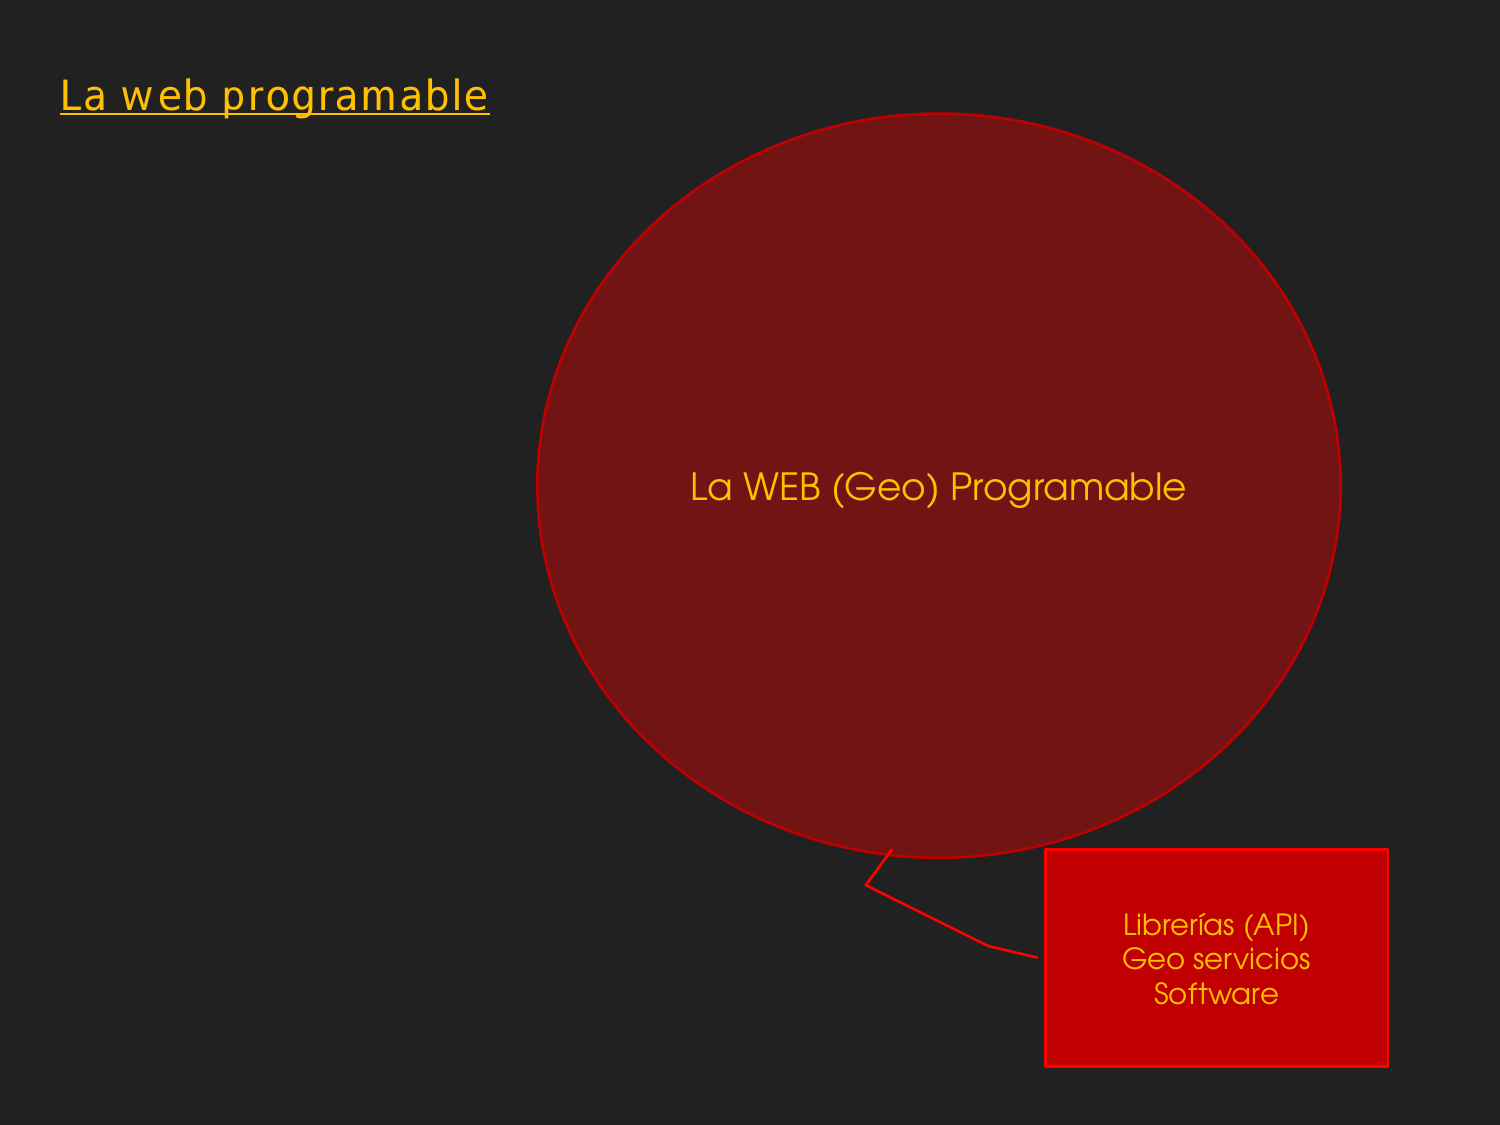

La web programable
La WEB (Geo) Programable
Librerías (API)
Geo servicios
Software